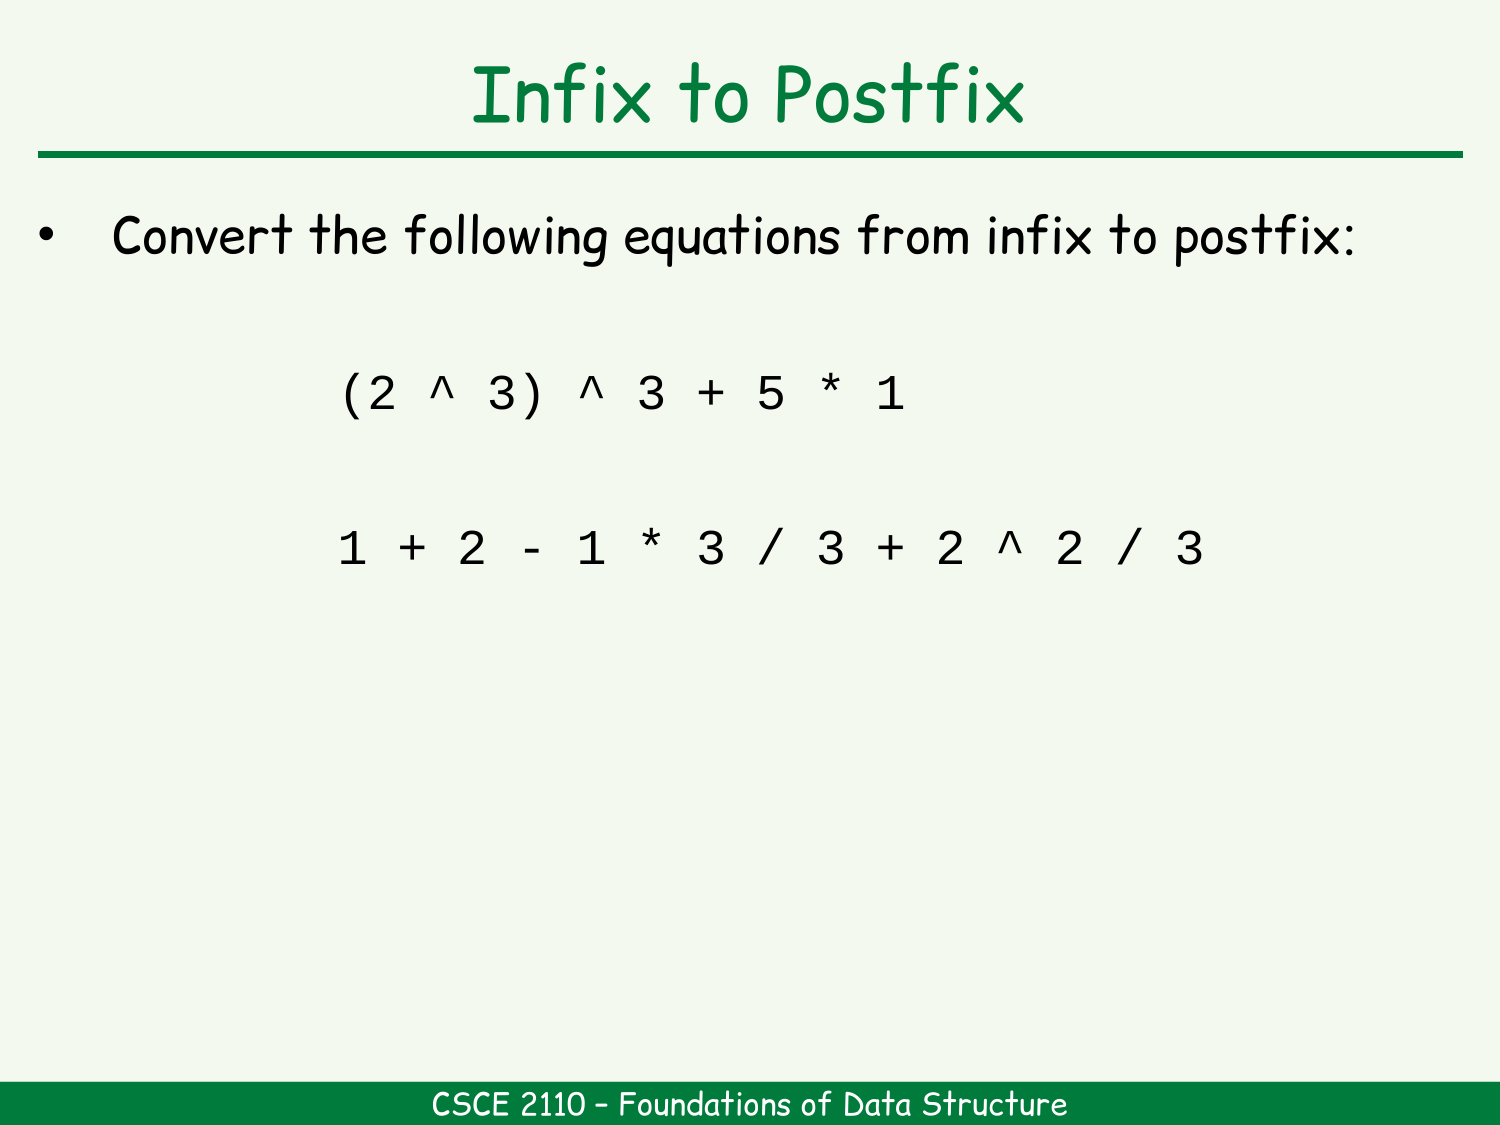

Infix to Postfix
Convert the following equations from infix to postfix:

			(2 ^ 3) ^ 3 + 5 * 1

			1 + 2 - 1 * 3 / 3 + 2 ^ 2 / 3